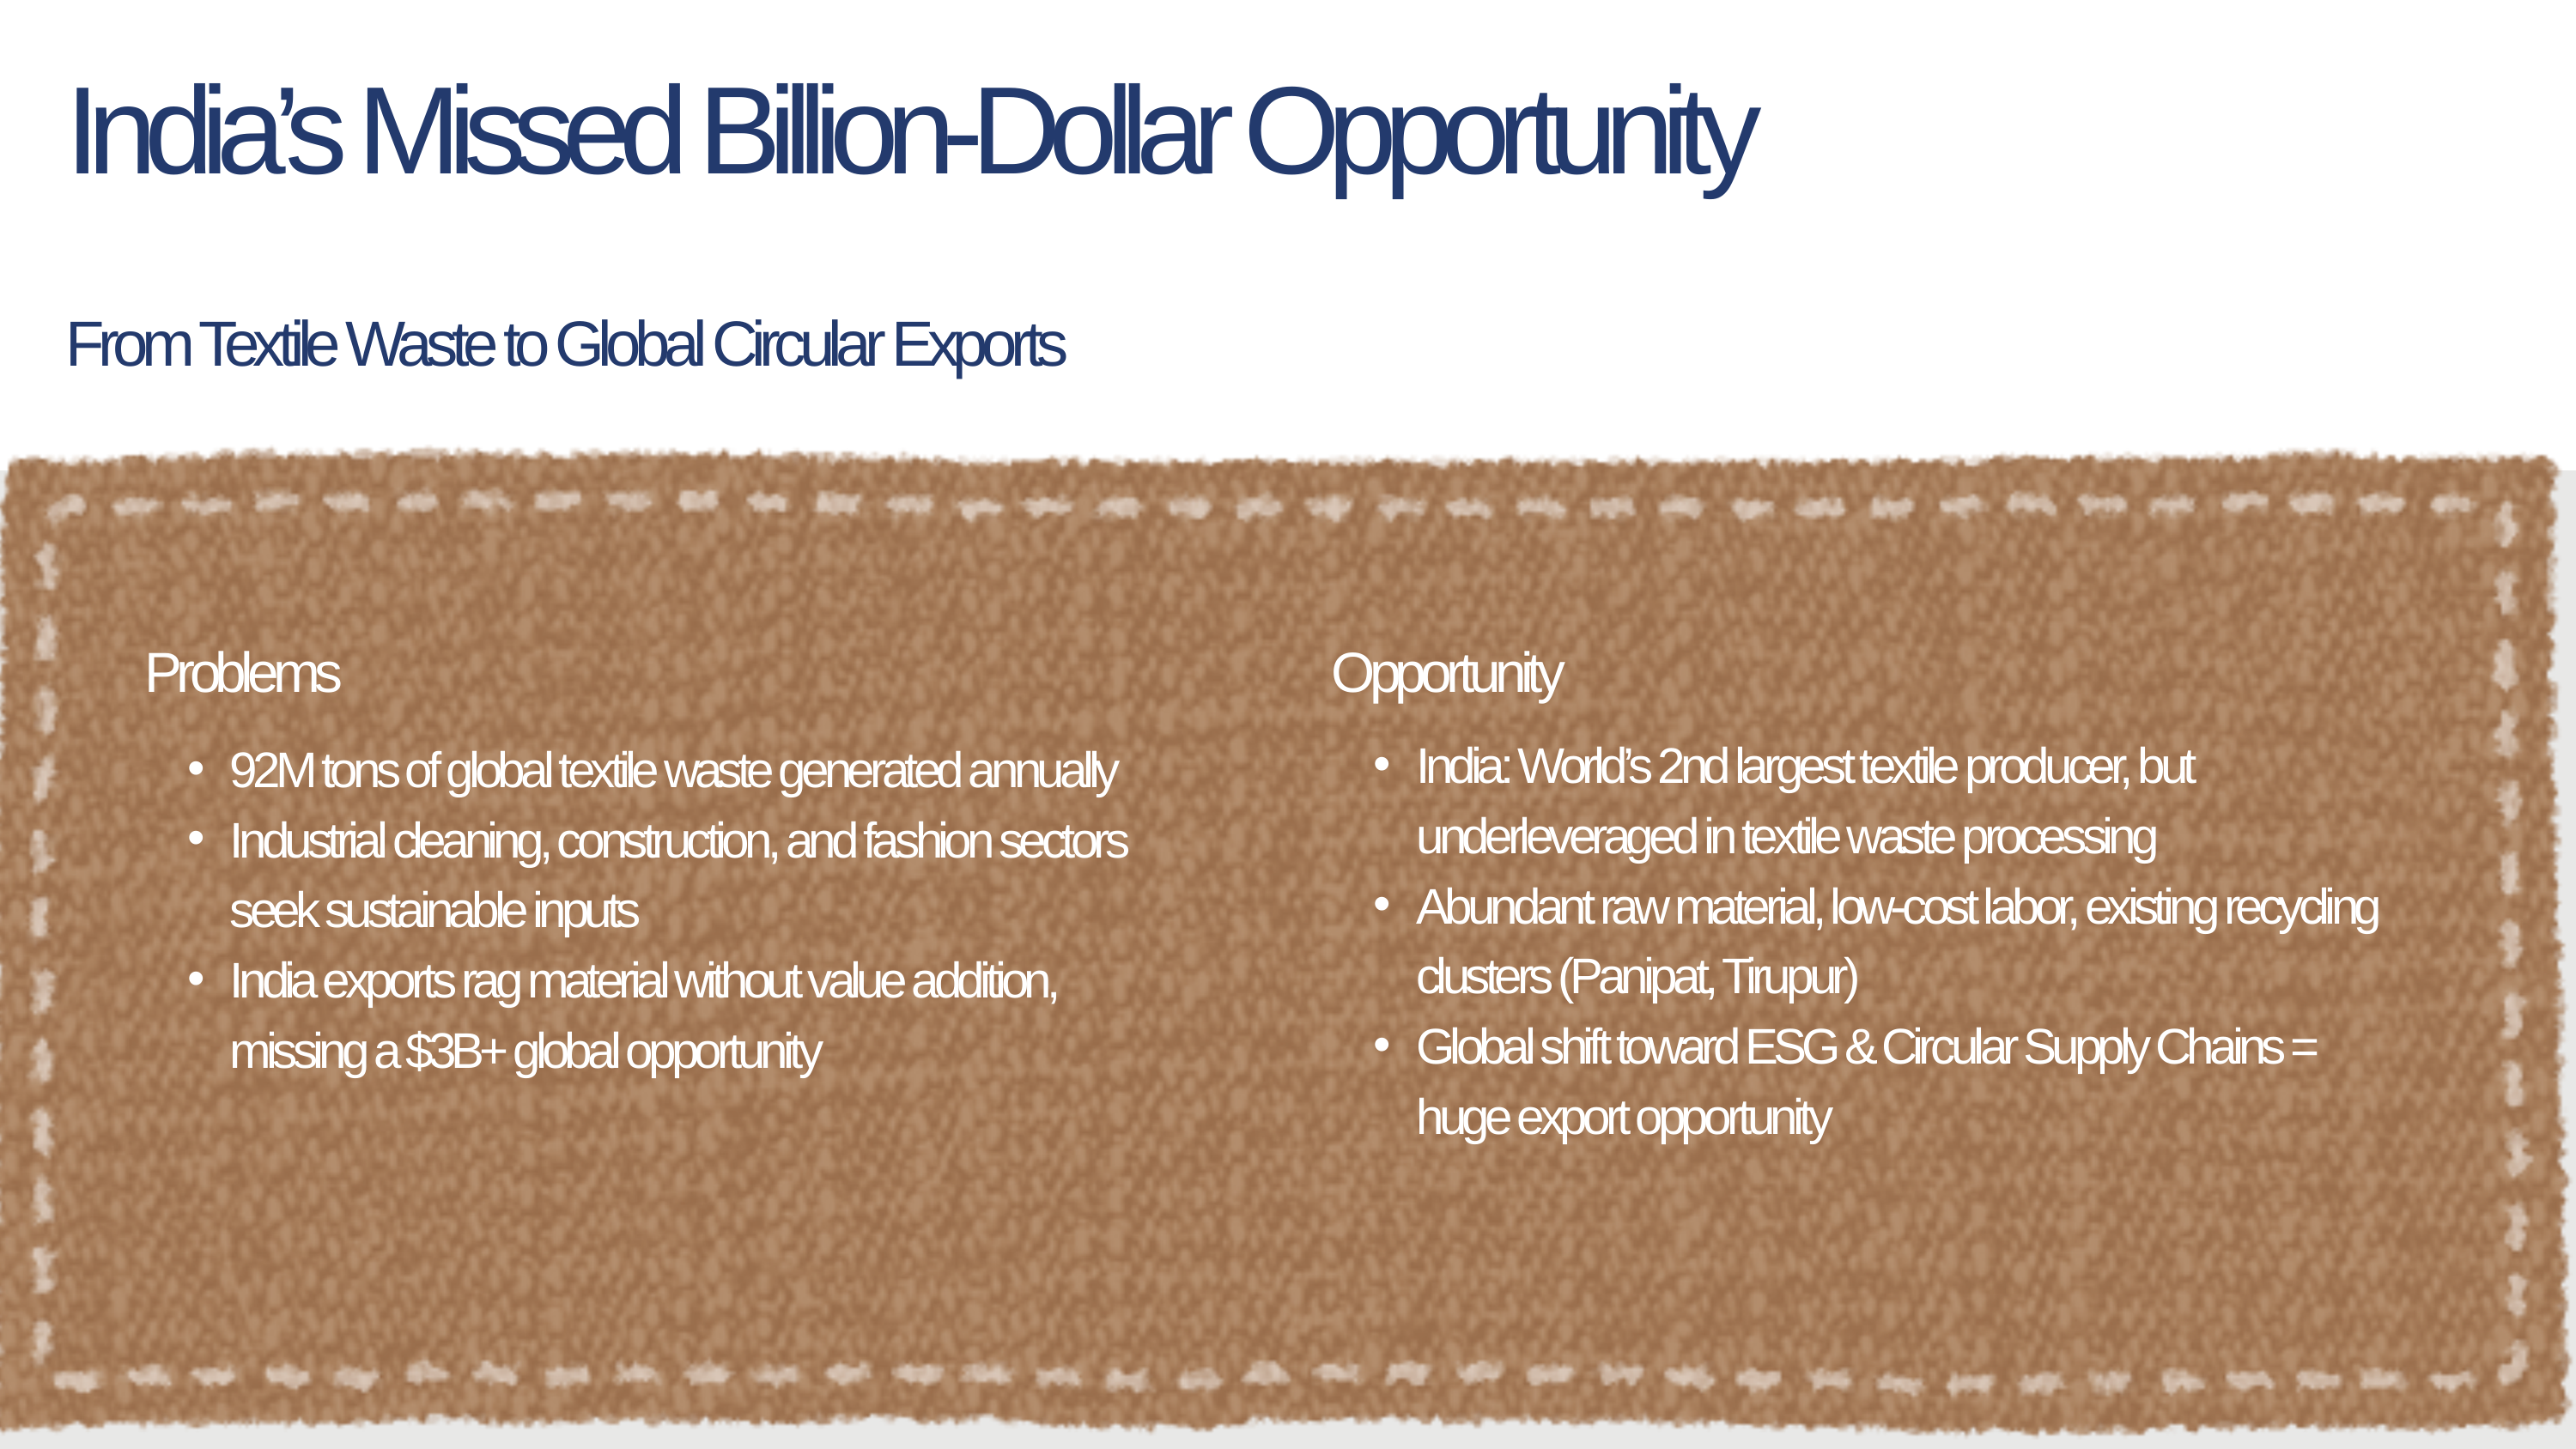

India’s Missed Billion-Dollar Opportunity
From Textile Waste to Global Circular Exports

Problems
92M tons of global textile waste generated annually
Industrial cleaning, construction, and fashion sectors seek sustainable inputs
India exports rag material without value addition, missing a $3B+ global opportunity
Opportunity
India: World’s 2nd largest textile producer, but underleveraged in textile waste processing
Abundant raw material, low-cost labor, existing recycling clusters (Panipat, Tirupur)
Global shift toward ESG & Circular Supply Chains = huge export opportunity